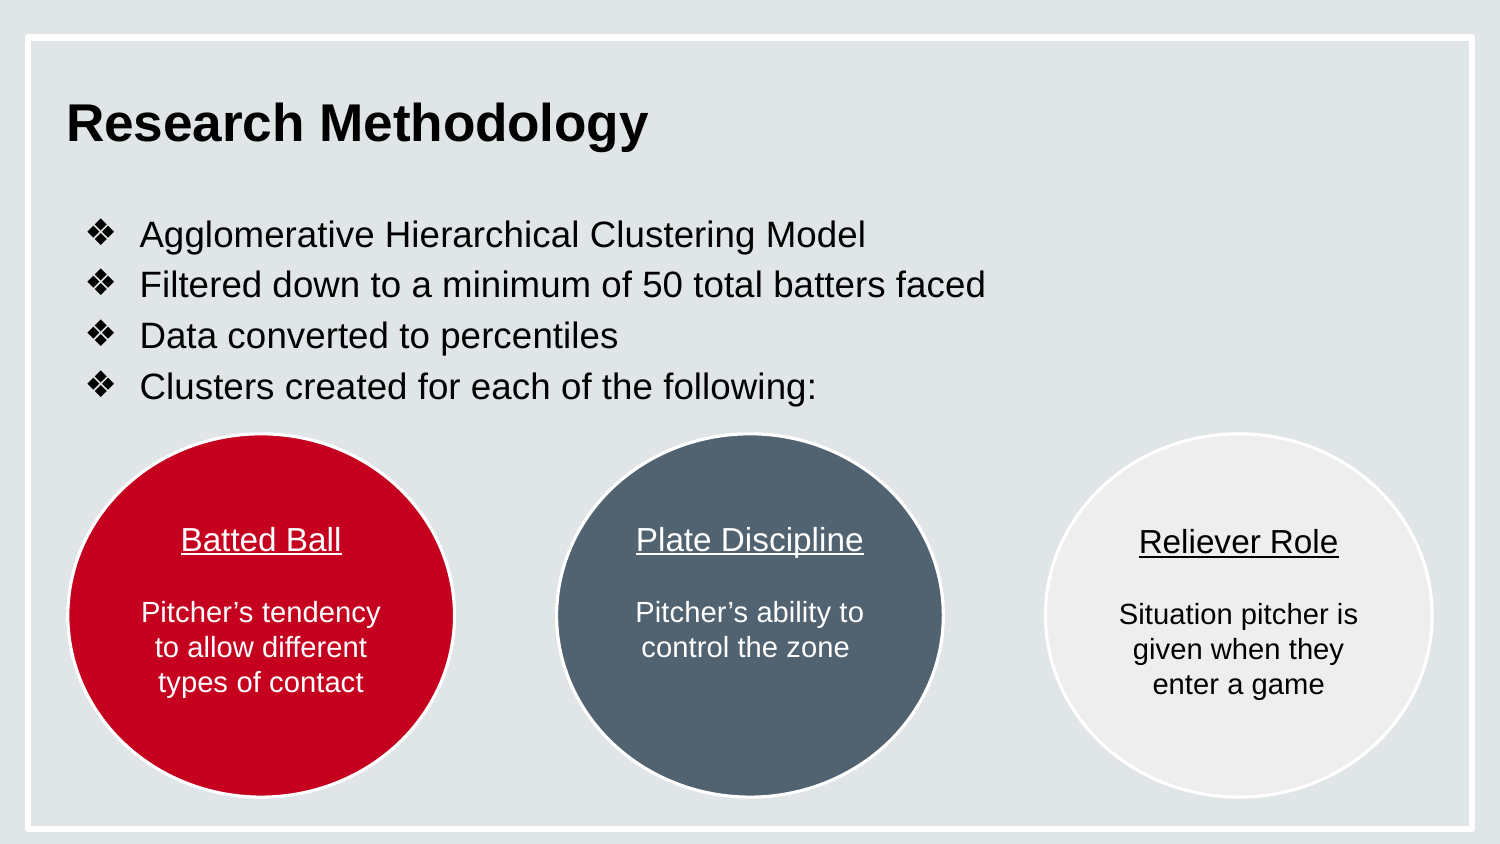

# Research Methodology
Agglomerative Hierarchical Clustering Model
Filtered down to a minimum of 50 total batters faced
Data converted to percentiles
Clusters created for each of the following:

Batted Ball

Pitcher’s tendency to allow different types of contact

Plate Discipline

Pitcher’s ability to control the zone

Reliever Role

Situation pitcher is given when they enter a game